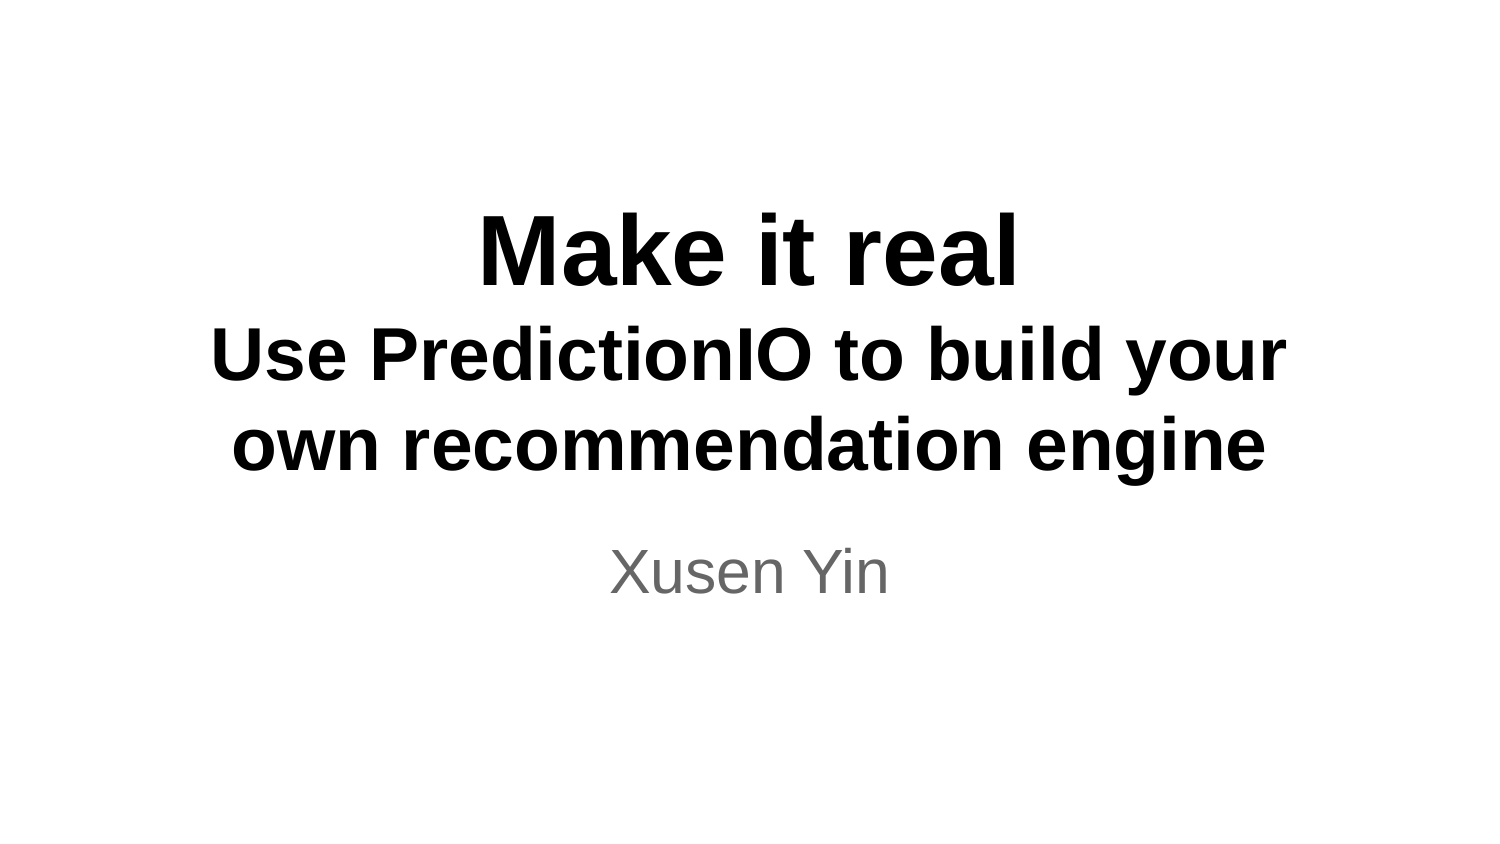

# Make it real
Use PredictionIO to build your own recommendation engine
Xusen Yin